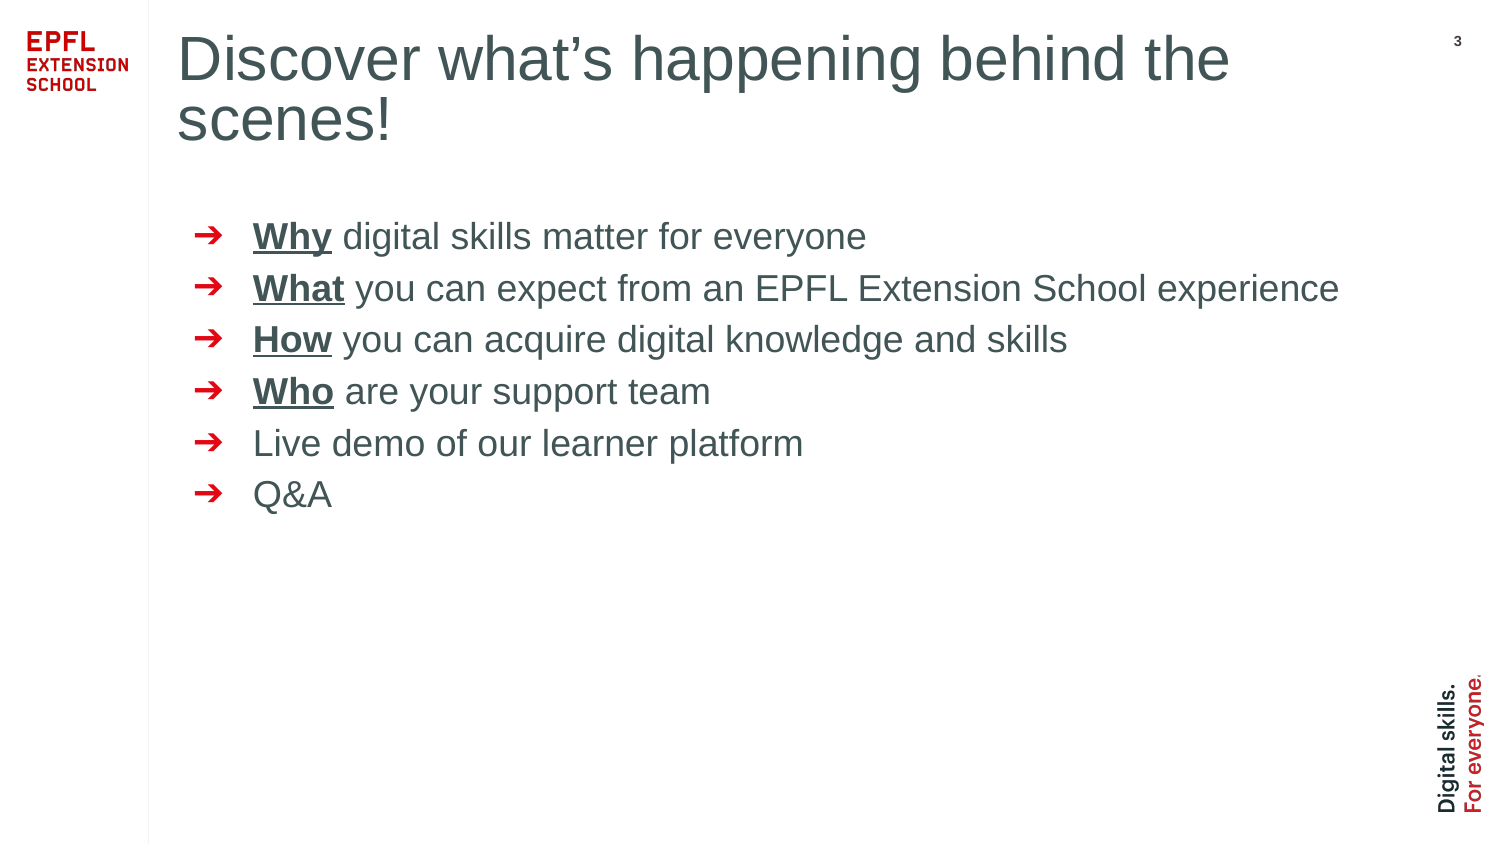

3
# Discover what’s happening behind the scenes!
Why digital skills matter for everyone
What you can expect from an EPFL Extension School experience
How you can acquire digital knowledge and skills
Who are your support team
Live demo of our learner platform
Q&A